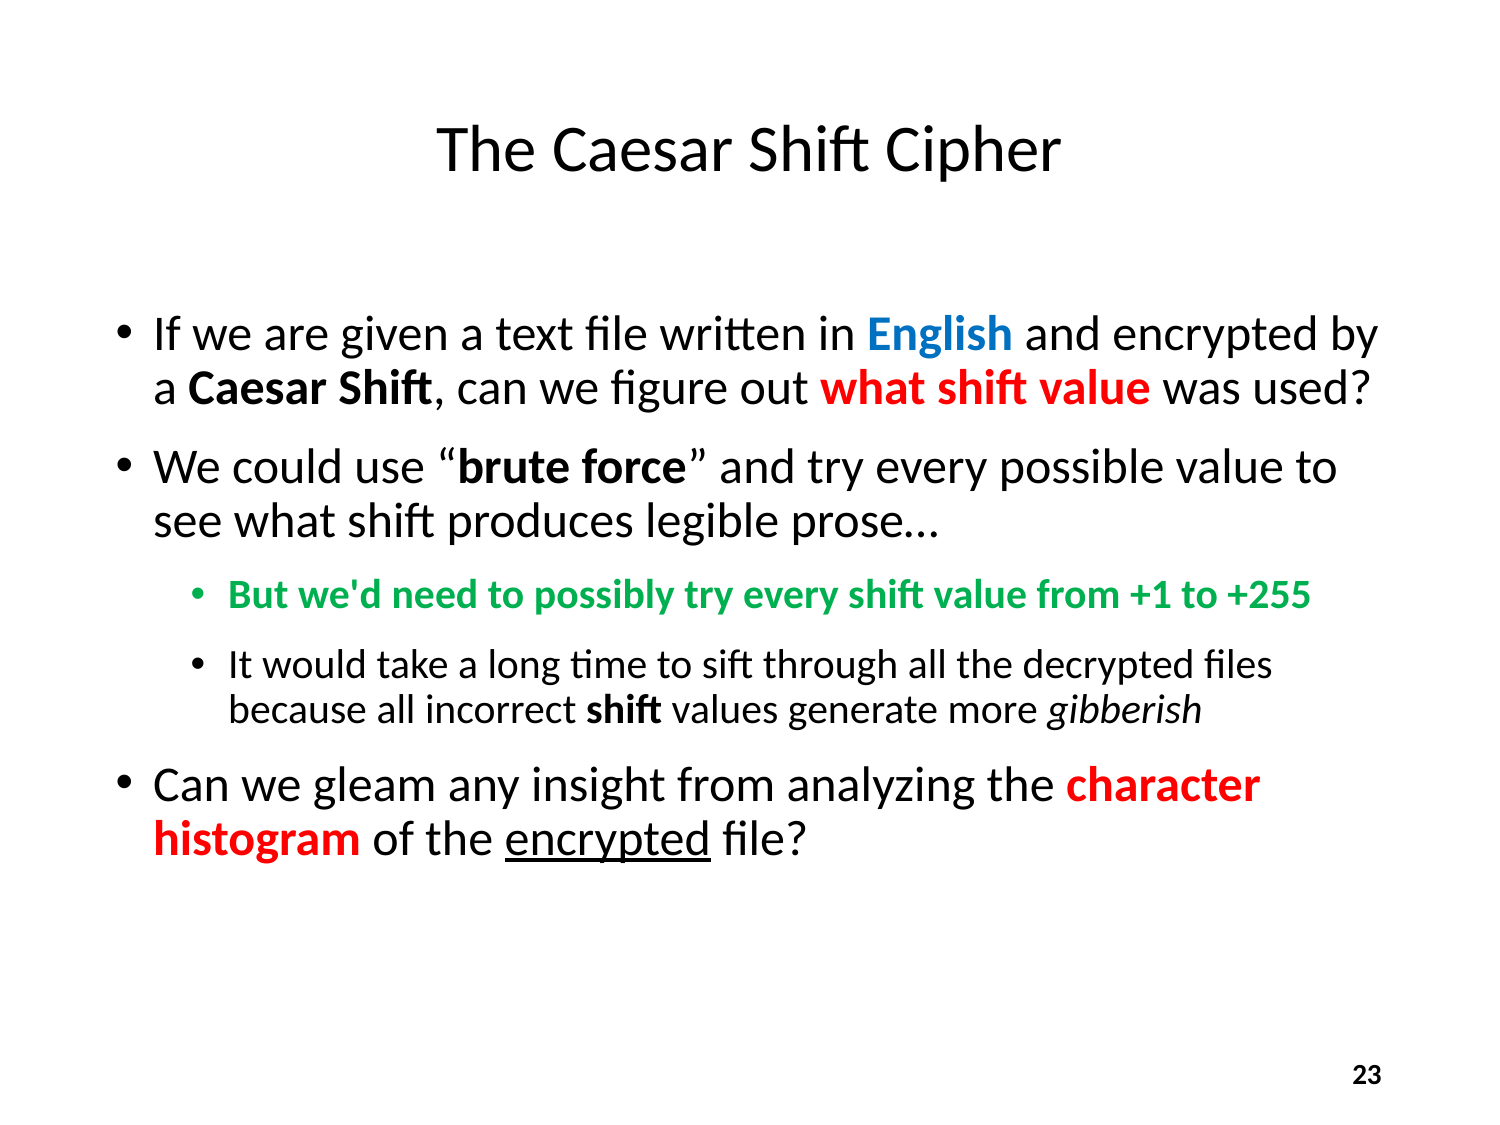

# The Caesar Shift Cipher
If we are given a text file written in English and encrypted by a Caesar Shift, can we figure out what shift value was used?
We could use “brute force” and try every possible value to see what shift produces legible prose…
But we'd need to possibly try every shift value from +1 to +255
It would take a long time to sift through all the decrypted files because all incorrect shift values generate more gibberish
Can we gleam any insight from analyzing the character histogram of the encrypted file?

23